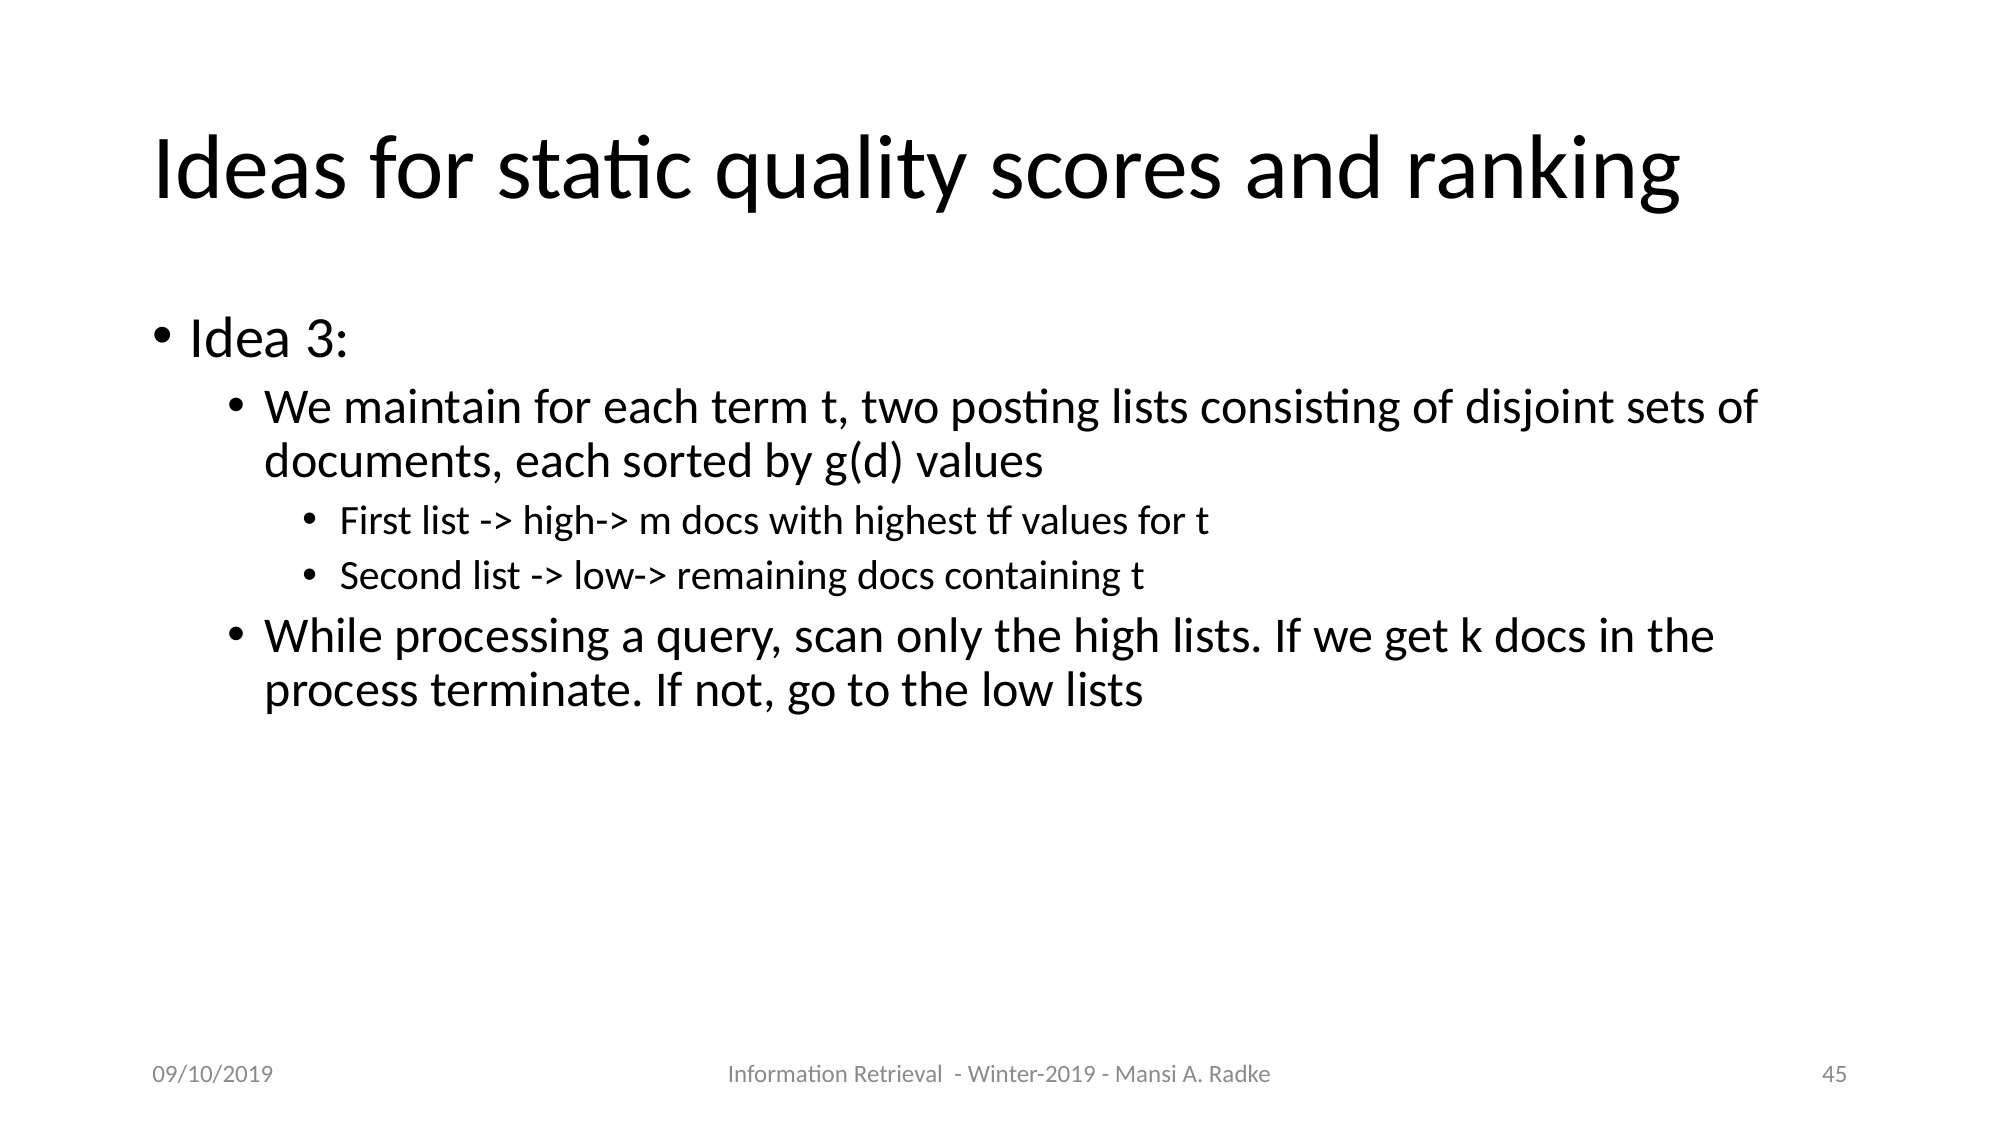

Ideas for static quality scores and ranking
Idea 3:
We maintain for each term t, two posting lists consisting of disjoint sets of documents, each sorted by g(d) values
First list -> high-> m docs with highest tf values for t
Second list -> low-> remaining docs containing t
While processing a query, scan only the high lists. If we get k docs in the process terminate. If not, go to the low lists
09/10/2019
Information Retrieval  - Winter-2019 - Mansi A. Radke
45